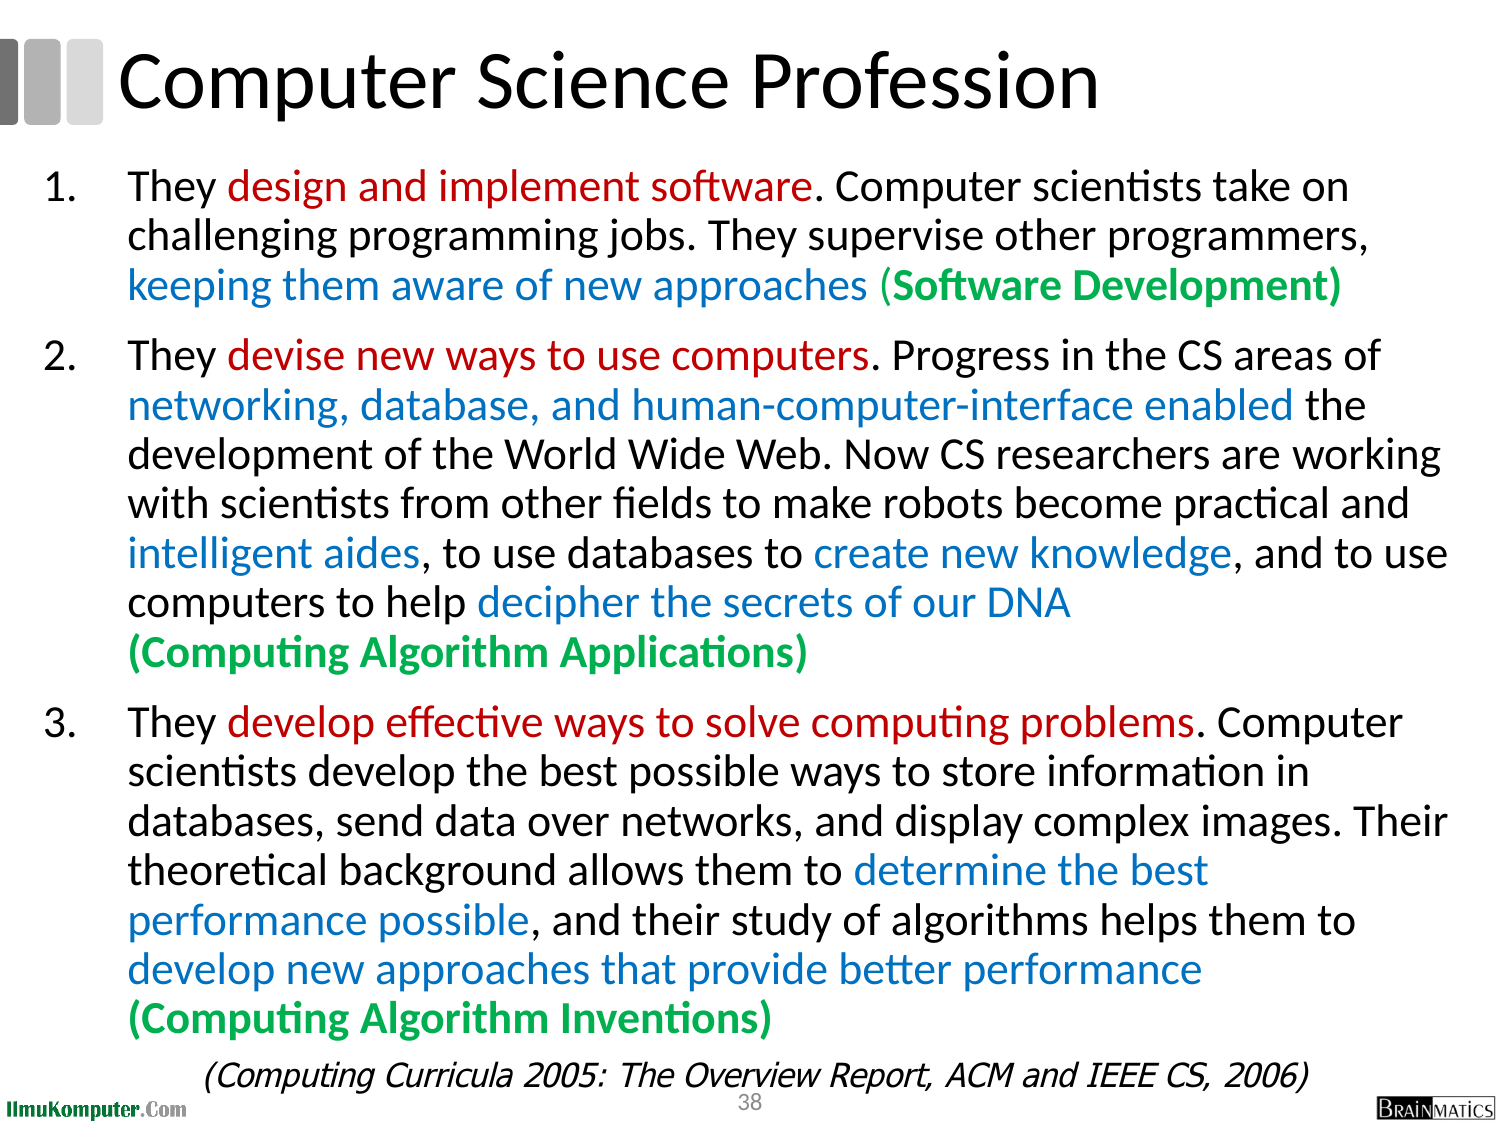

# Computer Science Profession
They design and implement software. Computer scientists take on challenging programming jobs. They supervise other programmers, keeping them aware of new approaches (Software Development)
They devise new ways to use computers. Progress in the CS areas of networking, database, and human-computer-interface enabled the development of the World Wide Web. Now CS researchers are working with scientists from other fields to make robots become practical and intelligent aides, to use databases to create new knowledge, and to use computers to help decipher the secrets of our DNA
(Computing Algorithm Applications)
They develop effective ways to solve computing problems. Computer scientists develop the best possible ways to store information in databases, send data over networks, and display complex images. Their theoretical background allows them to determine the best performance possible, and their study of algorithms helps them to develop new approaches that provide better performance
(Computing Algorithm Inventions)
(Computing Curricula 2005: The Overview Report, ACM and IEEE CS, 2006)
38